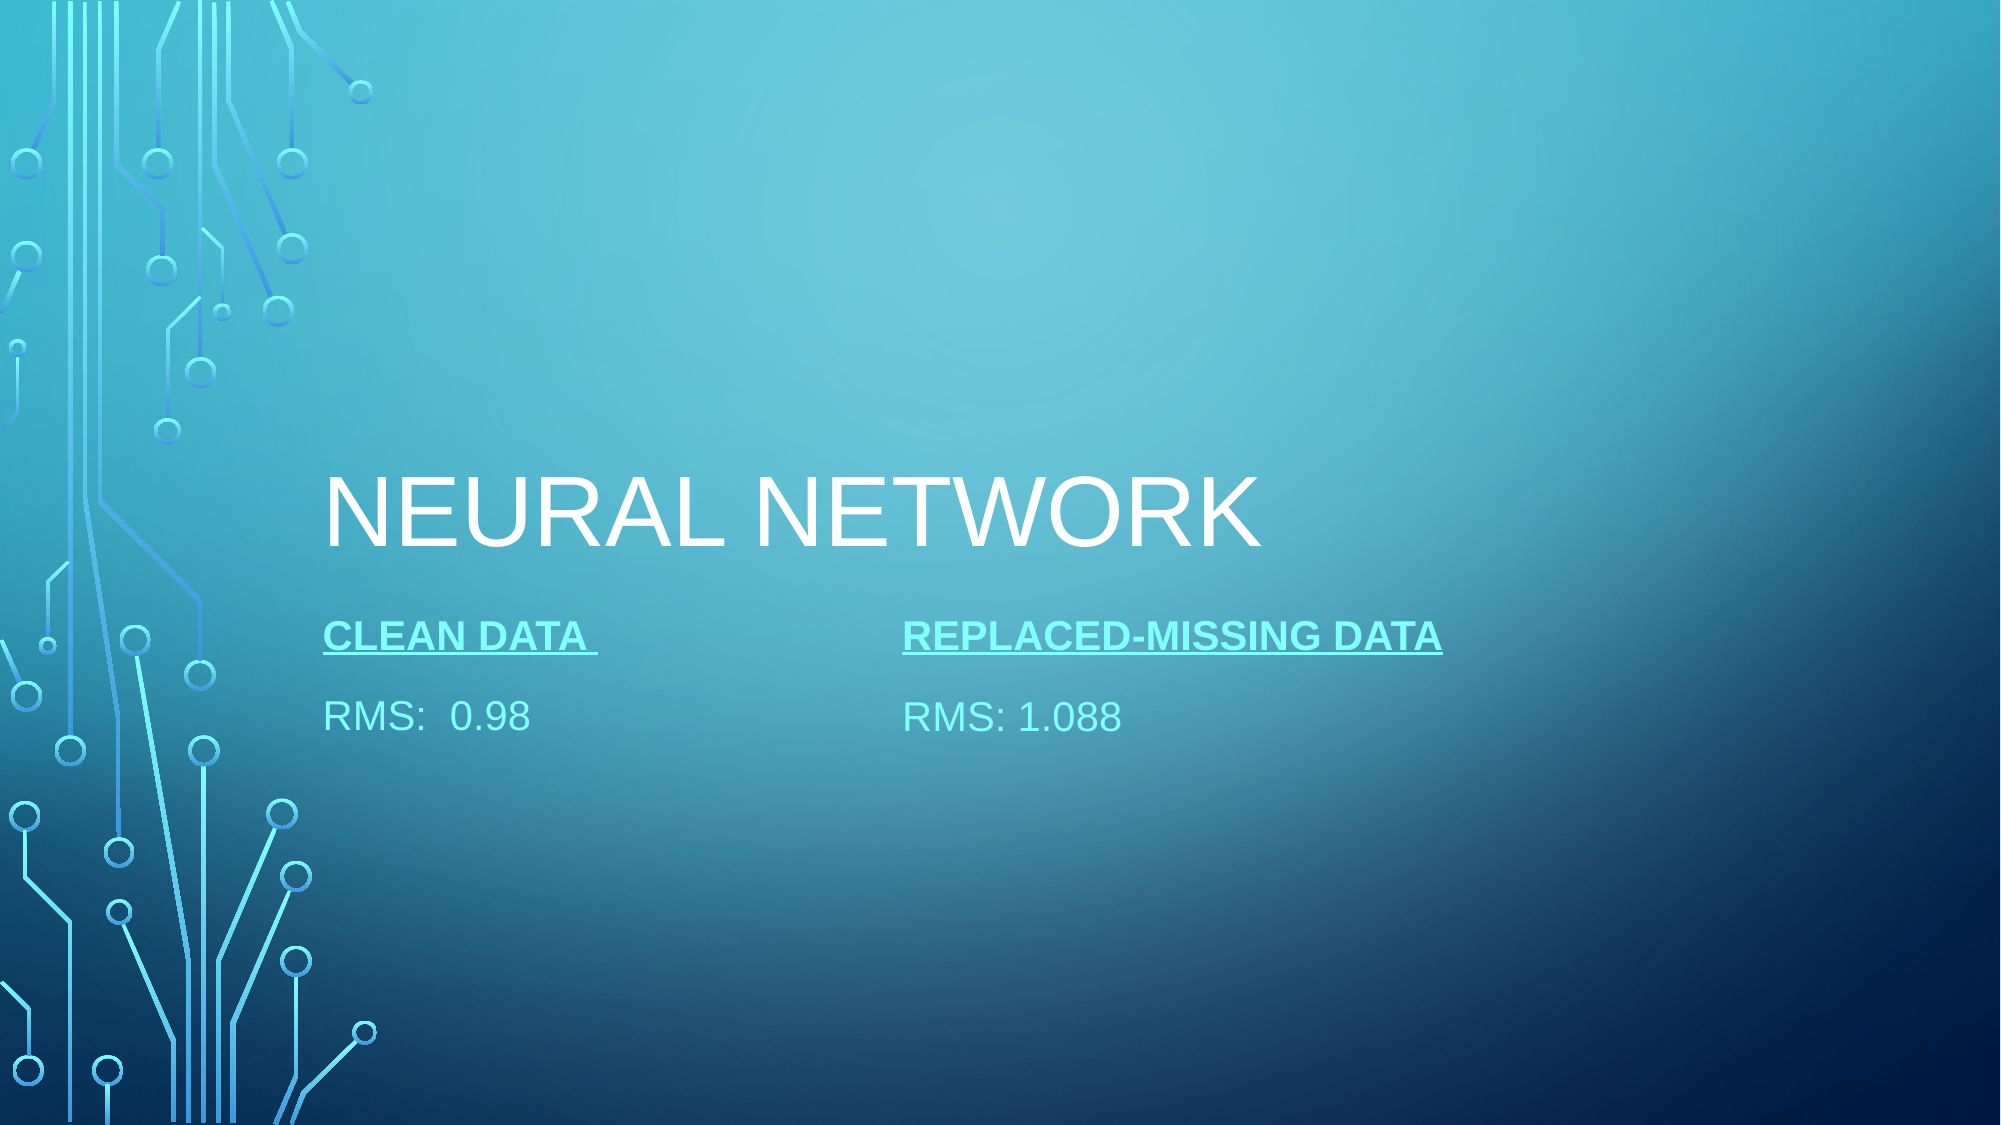

# Neural network
Clean data
RMS:  0.98
Replaced-missing data
Rms: 1.088